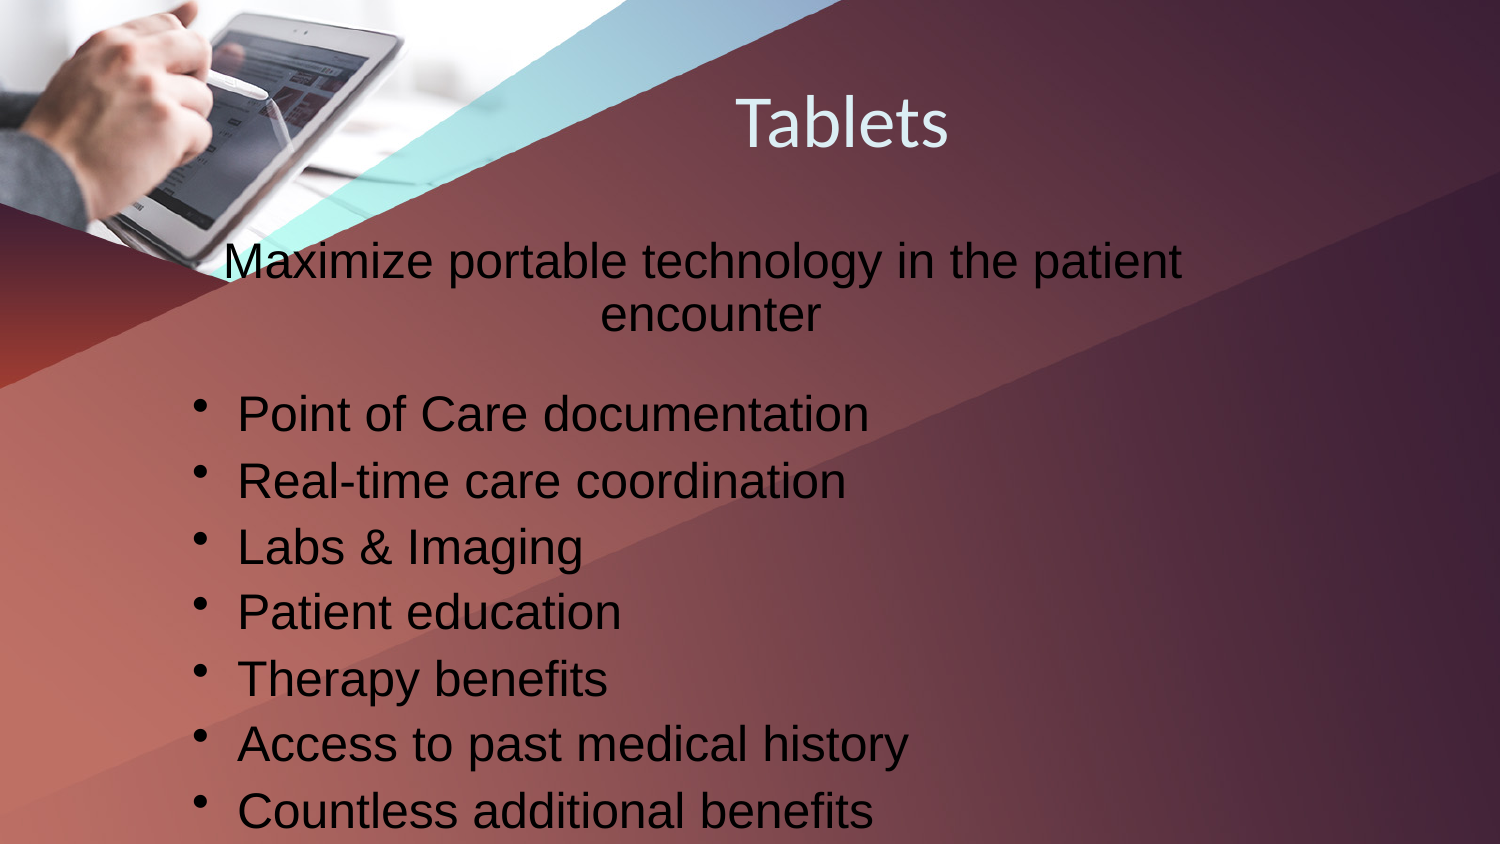

# Tablets
Maximize portable technology in the patient  encounter
Point of Care documentation
Real-time care coordination
Labs & Imaging
Patient education
Therapy benefits
Access to past medical history
Countless additional benefits